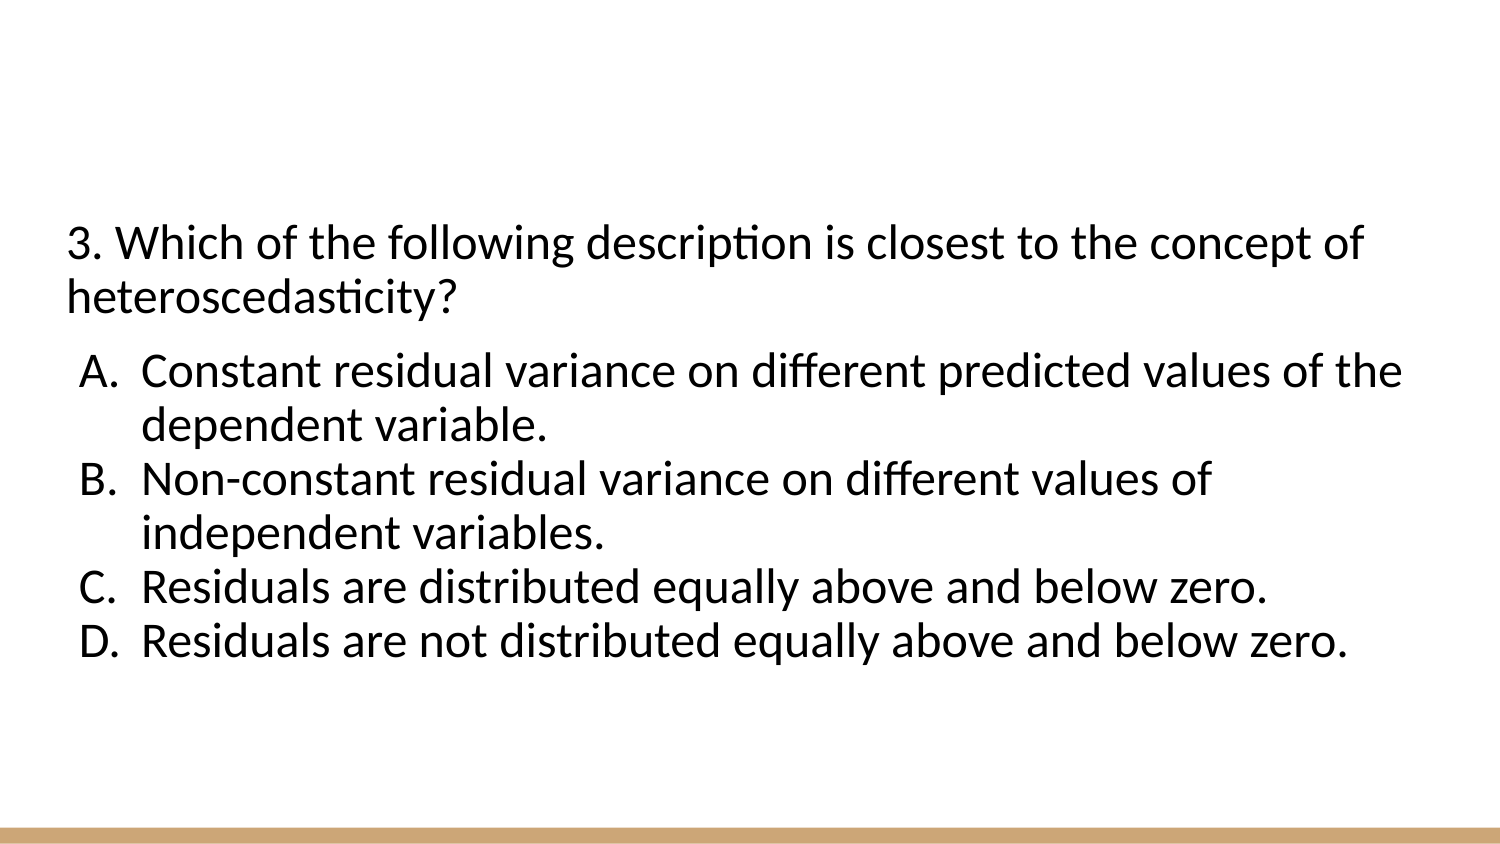

3. Which of the following description is closest to the concept of heteroscedasticity?
Constant residual variance on different predicted values of the dependent variable.
Non-constant residual variance on different values of independent variables.
Residuals are distributed equally above and below zero.
Residuals are not distributed equally above and below zero.